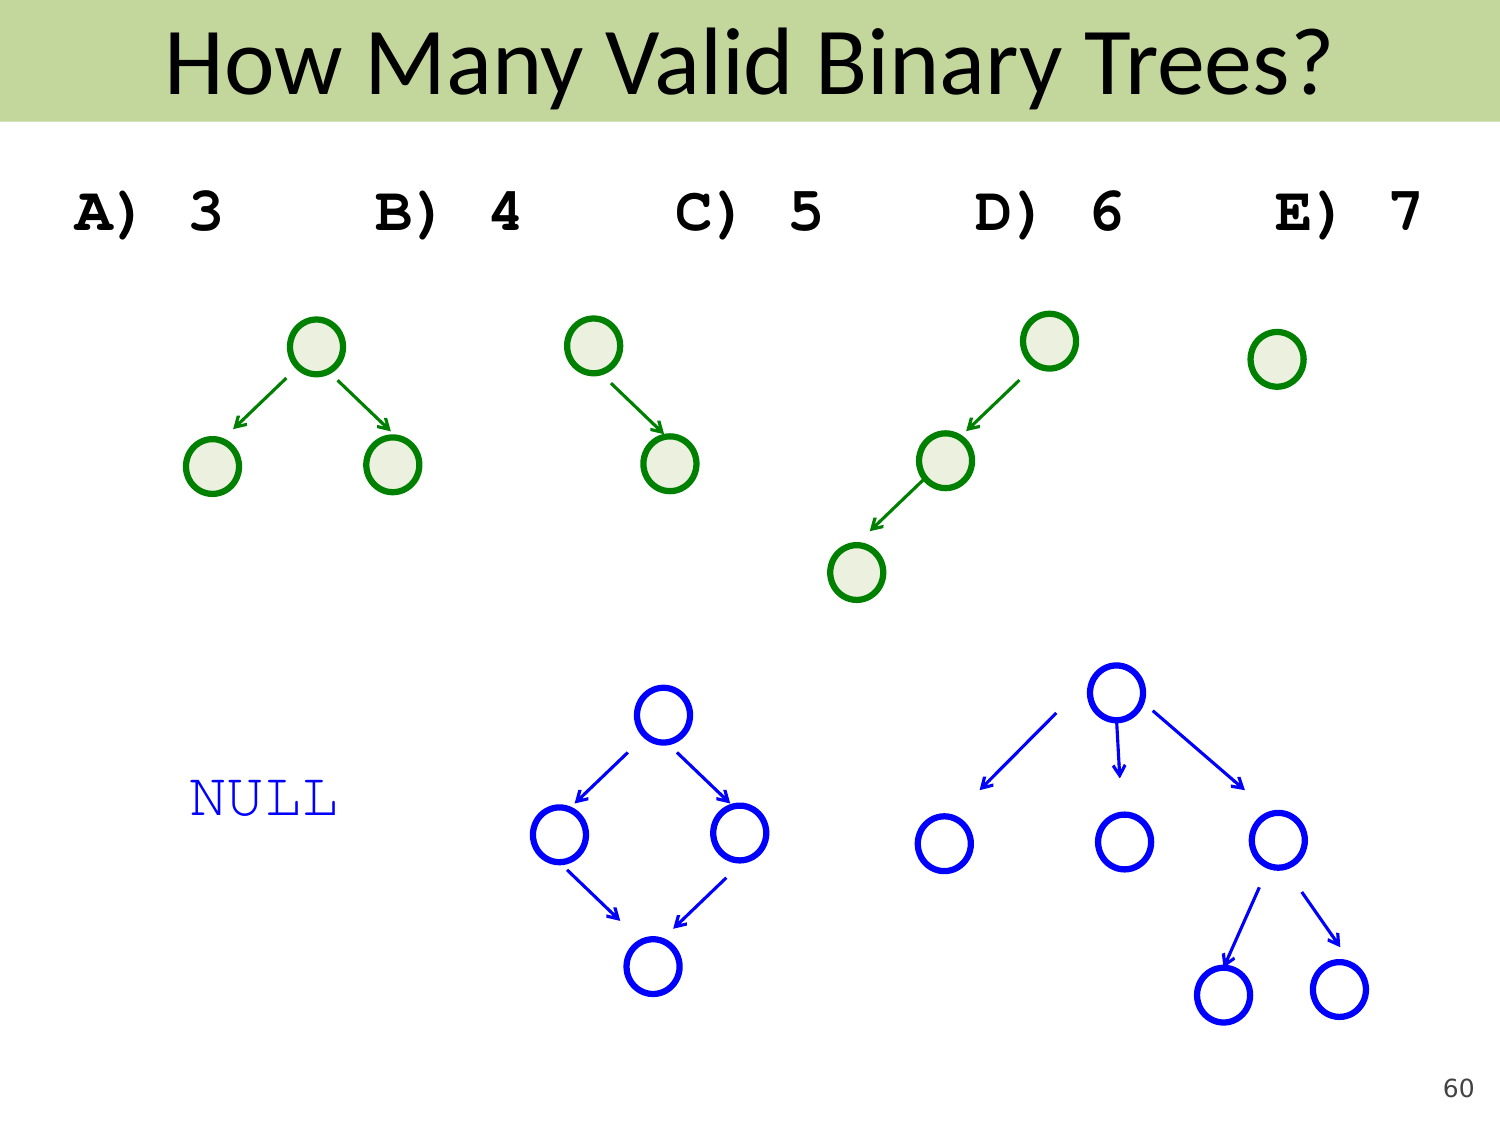

# How Many Valid Binary Trees?
A) 3	B) 4	C) 5	D) 6	E) 7

NULL